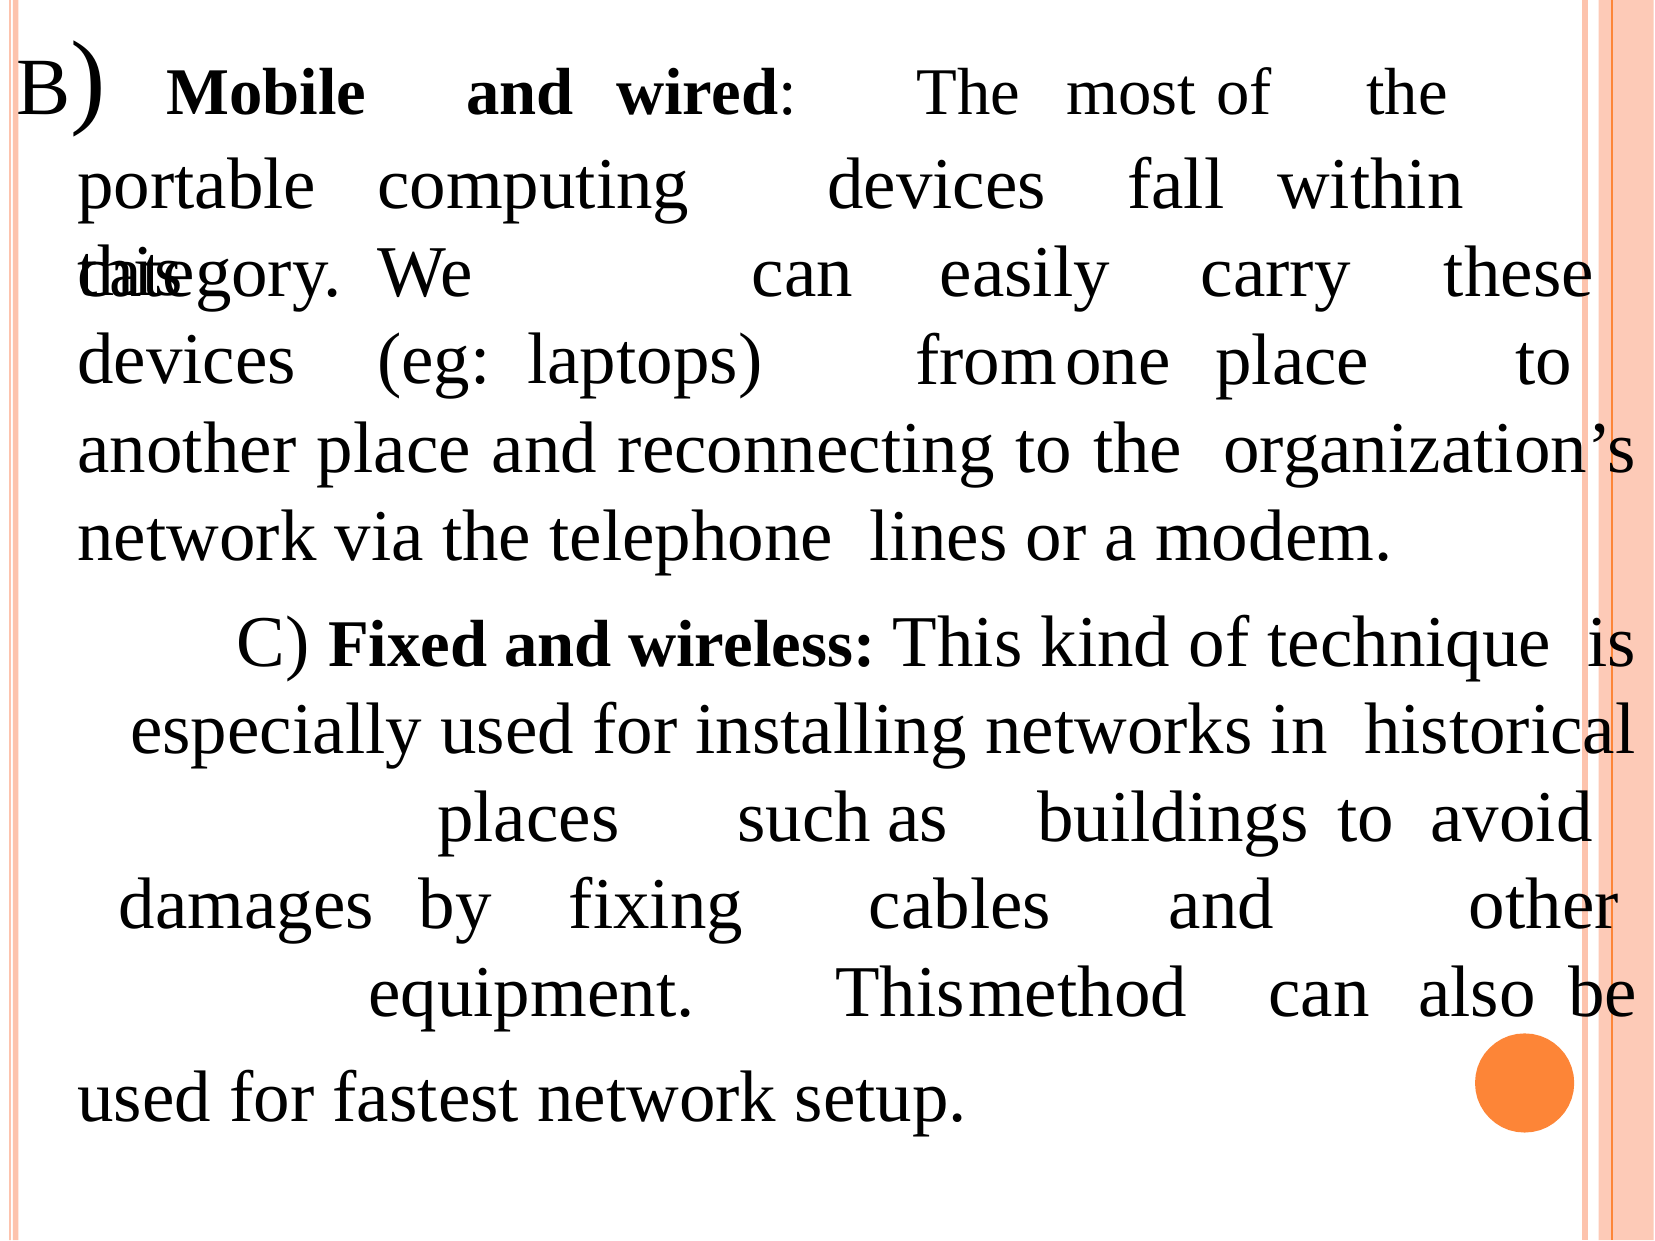

# B)	Mobile	and	wired:	The	most	of	the
portable	computing	devices	fall	within	this
category.	We
easily
carry
these
can  devices	(eg:	laptops)
from	one	place	to
another place and reconnecting to the  organization’s network via the telephone  lines or a modem.
C) Fixed and wireless: This kind of technique  is especially used for installing networks in  historical	places	such	as	buildings	to  avoid	damages	by	fixing	cables	and		other  equipment.	 This	method	can	also	be
used for fastest network setup.